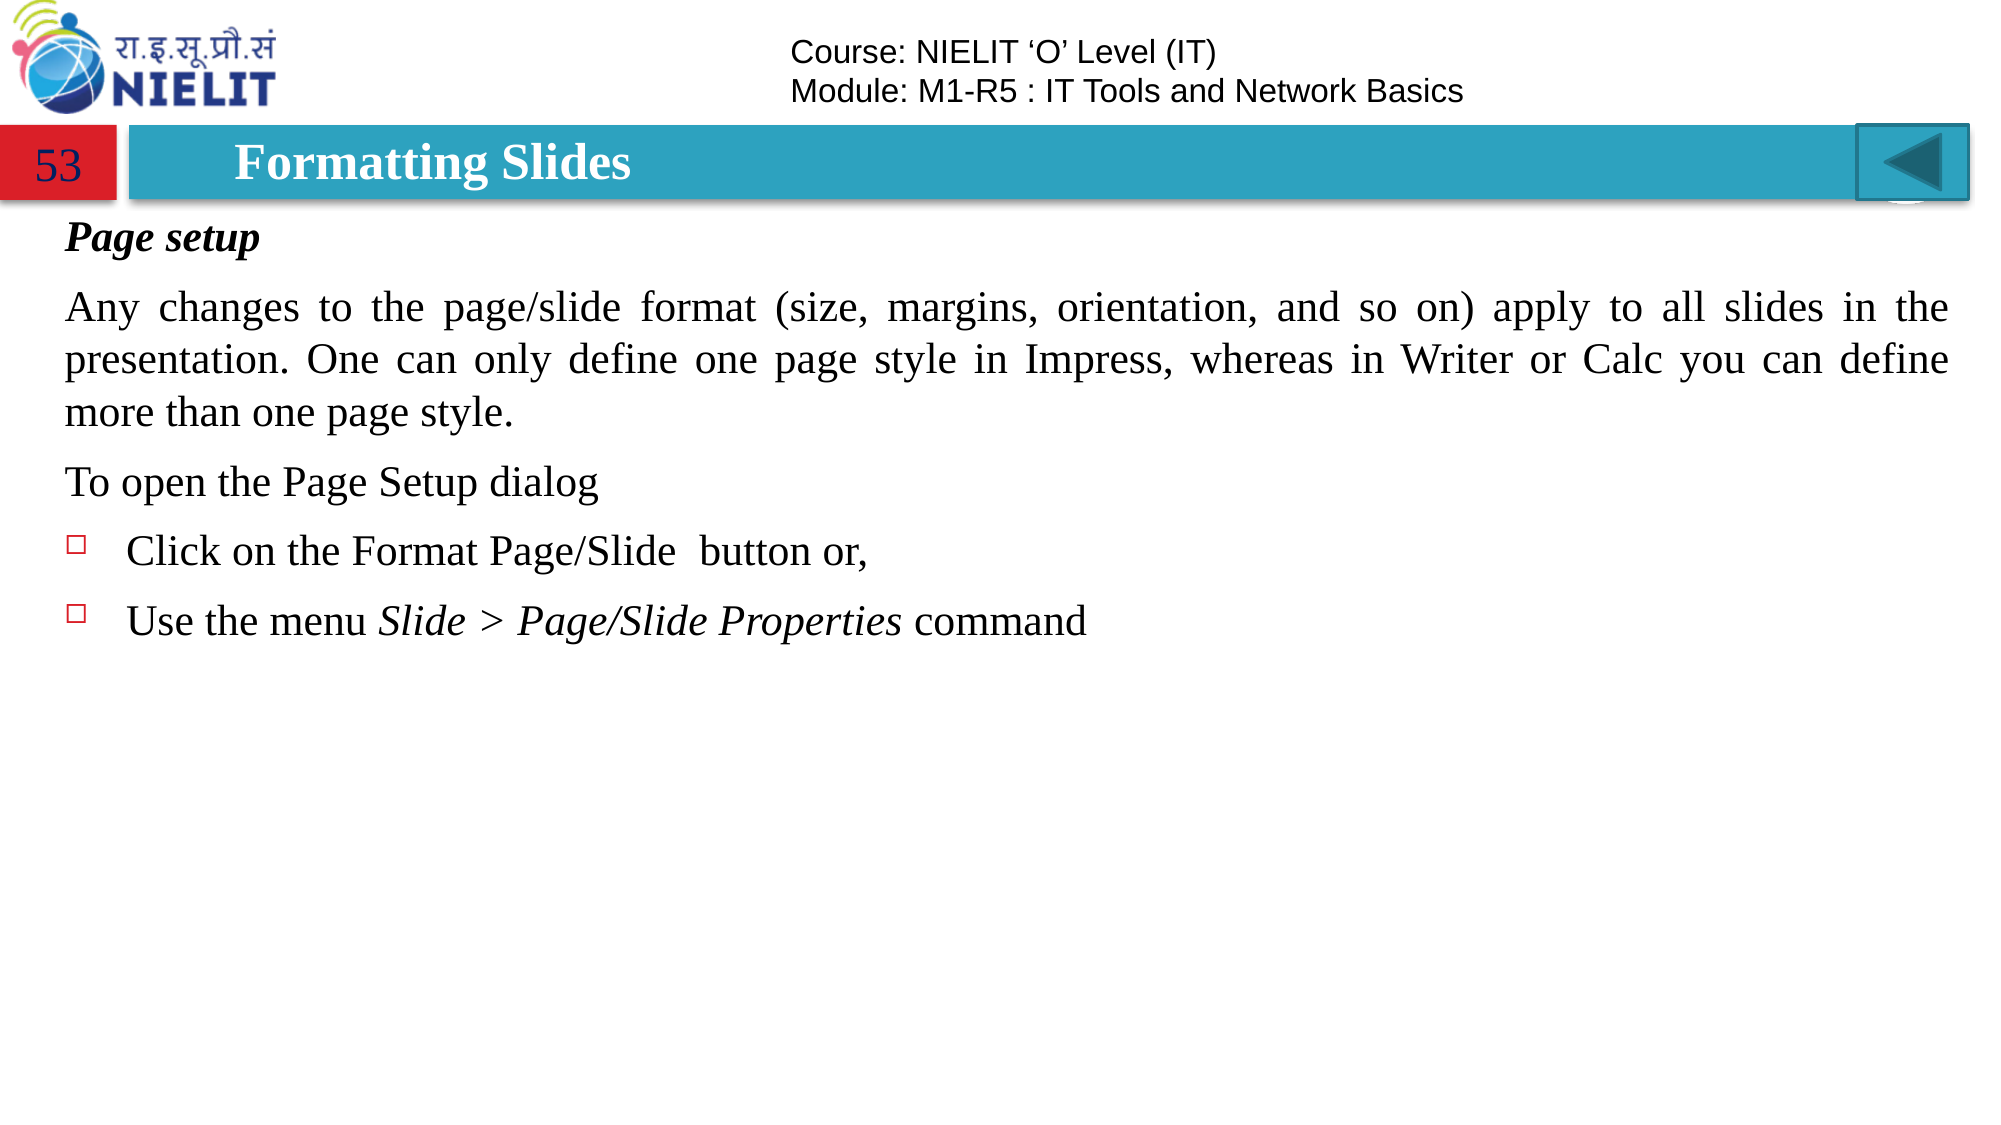

# Formatting Slides
53
Page setup
Any changes to the page/slide format (size, margins, orientation, and so on) apply to all slides in the presentation. One can only define one page style in Impress, whereas in Writer or Calc you can define more than one page style.
To open the Page Setup dialog
Click on the Format Page/Slide  button or,
Use the menu Slide > Page/Slide Properties command